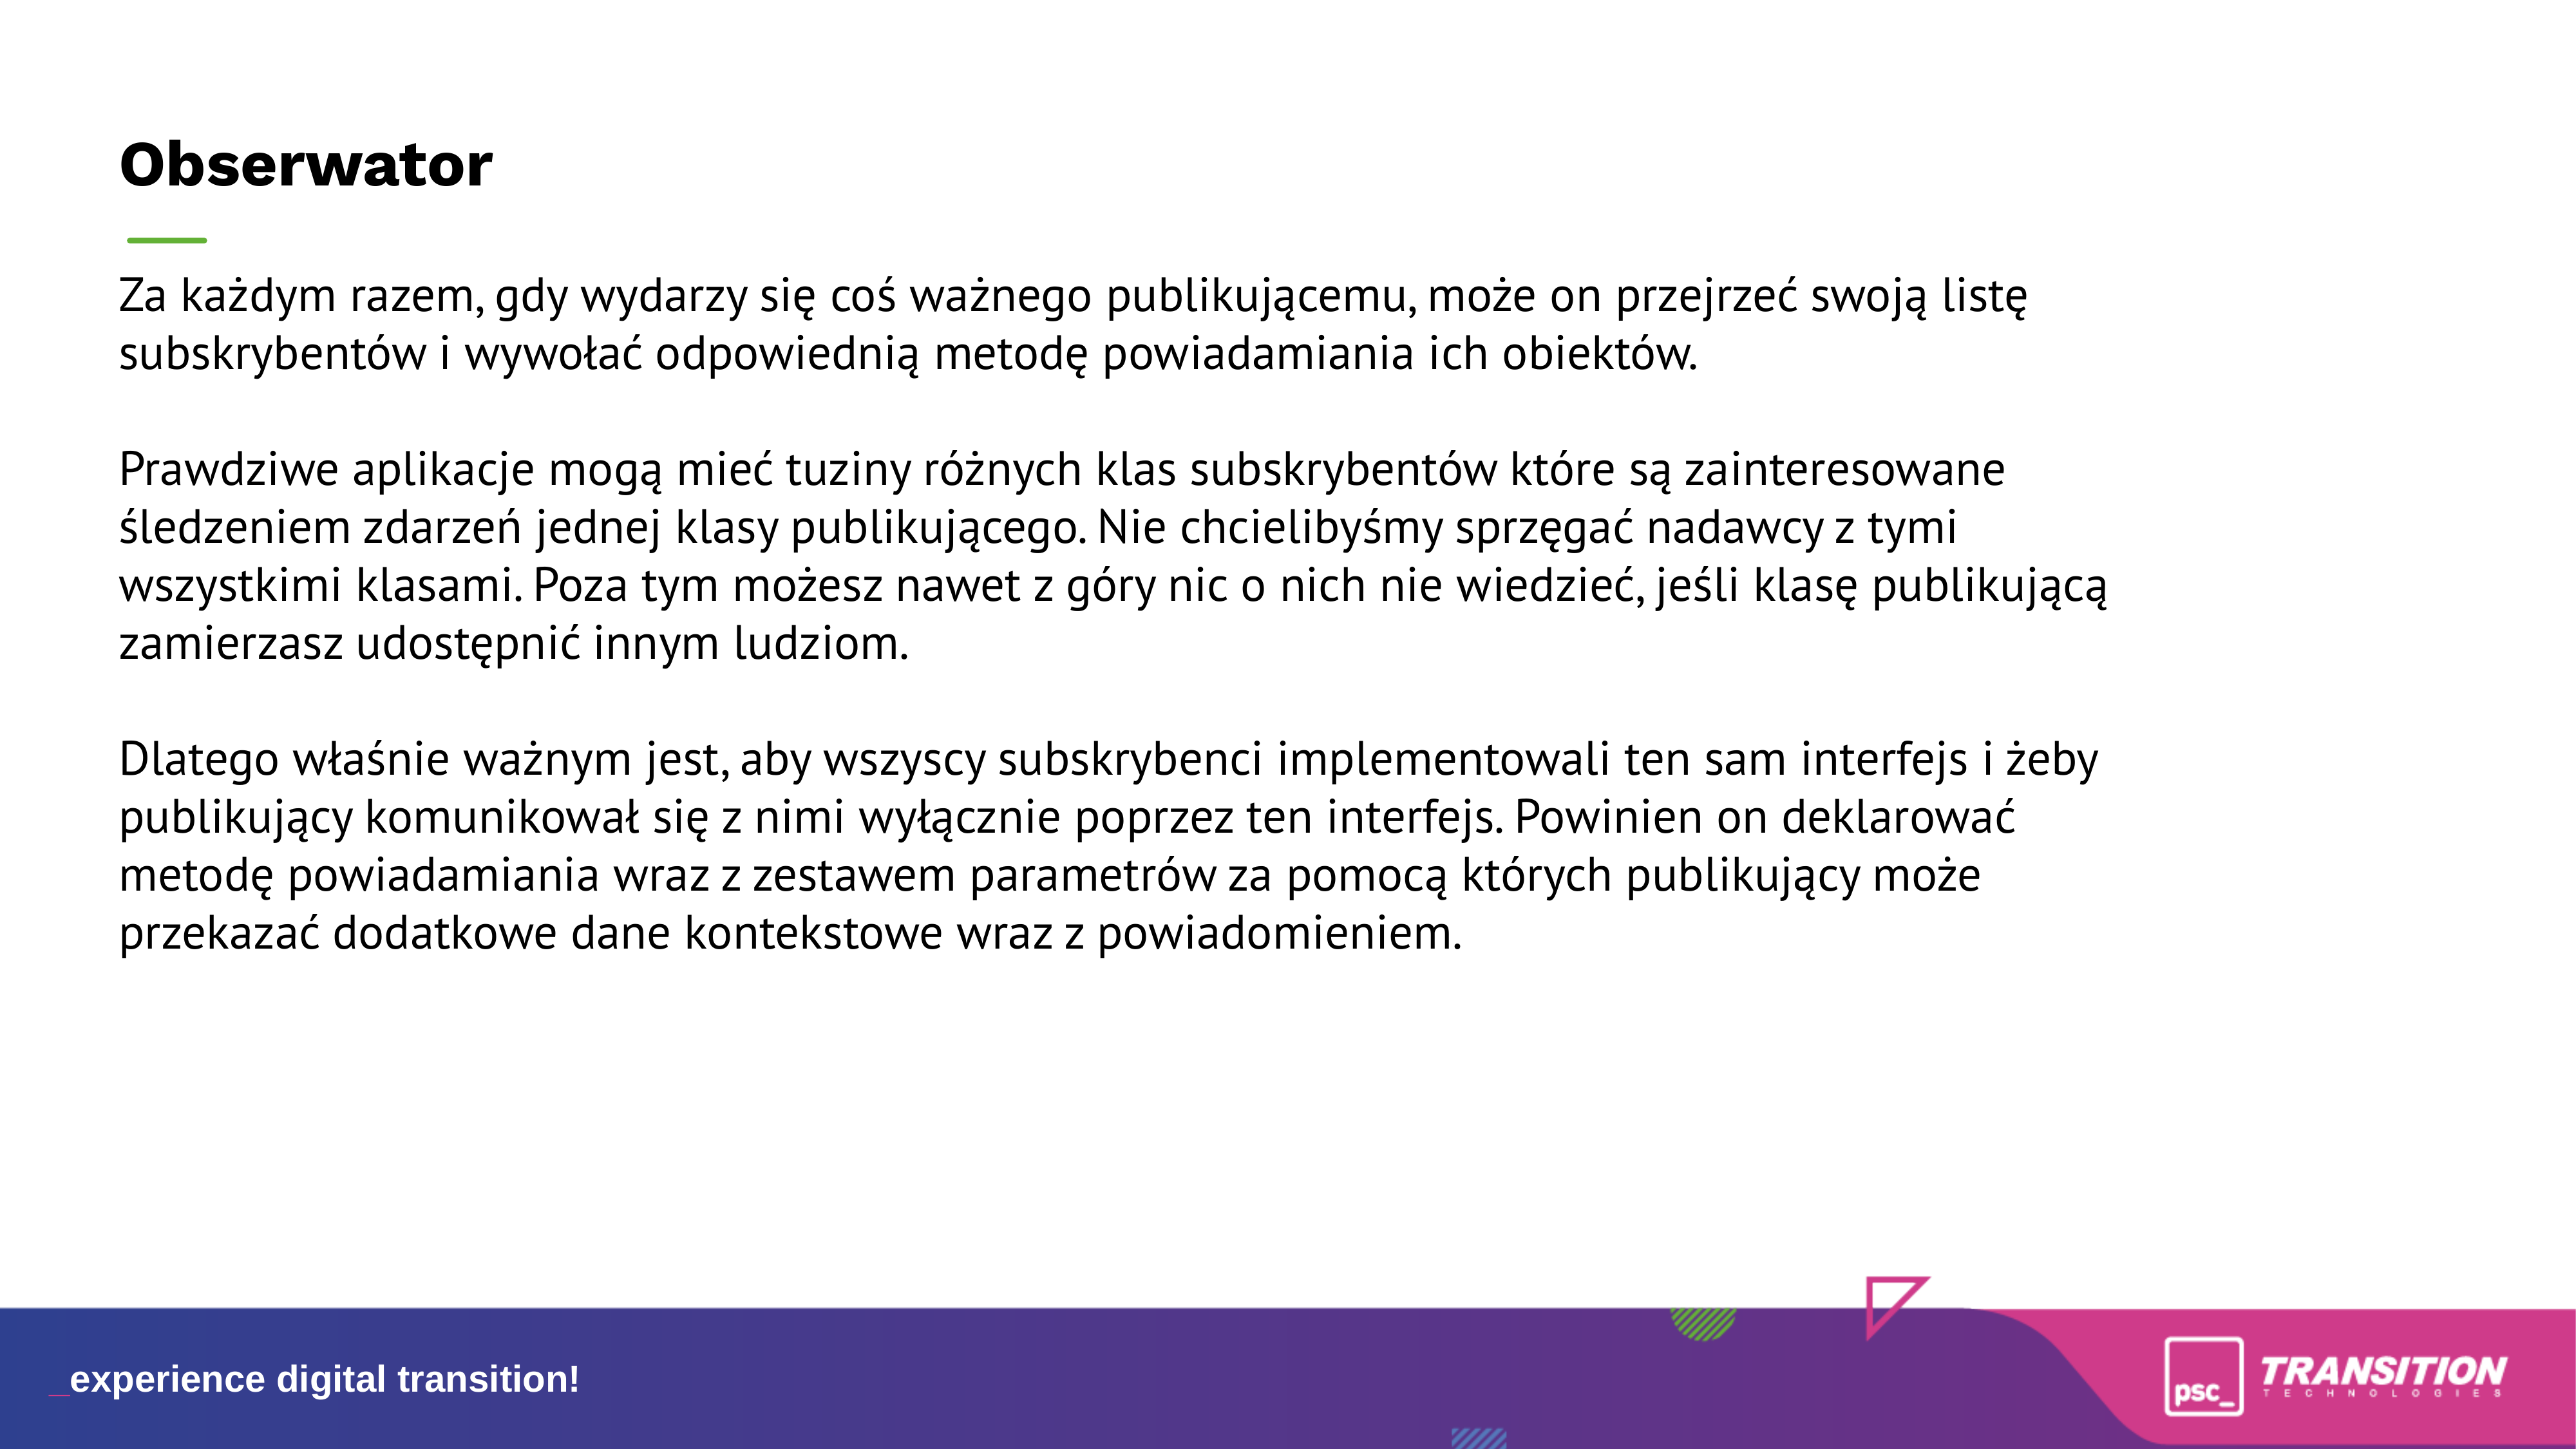

# Obserwator
Za każdym razem, gdy wydarzy się coś ważnego publikującemu, może on przejrzeć swoją listę subskrybentów i wywołać odpowiednią metodę powiadamiania ich obiektów.

Prawdziwe aplikacje mogą mieć tuziny różnych klas subskrybentów które są zainteresowane śledzeniem zdarzeń jednej klasy publikującego. Nie chcielibyśmy sprzęgać nadawcy z tymi wszystkimi klasami. Poza tym możesz nawet z góry nic o nich nie wiedzieć, jeśli klasę publikującą zamierzasz udostępnić innym ludziom.

Dlatego właśnie ważnym jest, aby wszyscy subskrybenci implementowali ten sam interfejs i żeby publikujący komunikował się z nimi wyłącznie poprzez ten interfejs. Powinien on deklarować metodę powiadamiania wraz z zestawem parametrów za pomocą których publikujący może przekazać dodatkowe dane kontekstowe wraz z powiadomieniem.